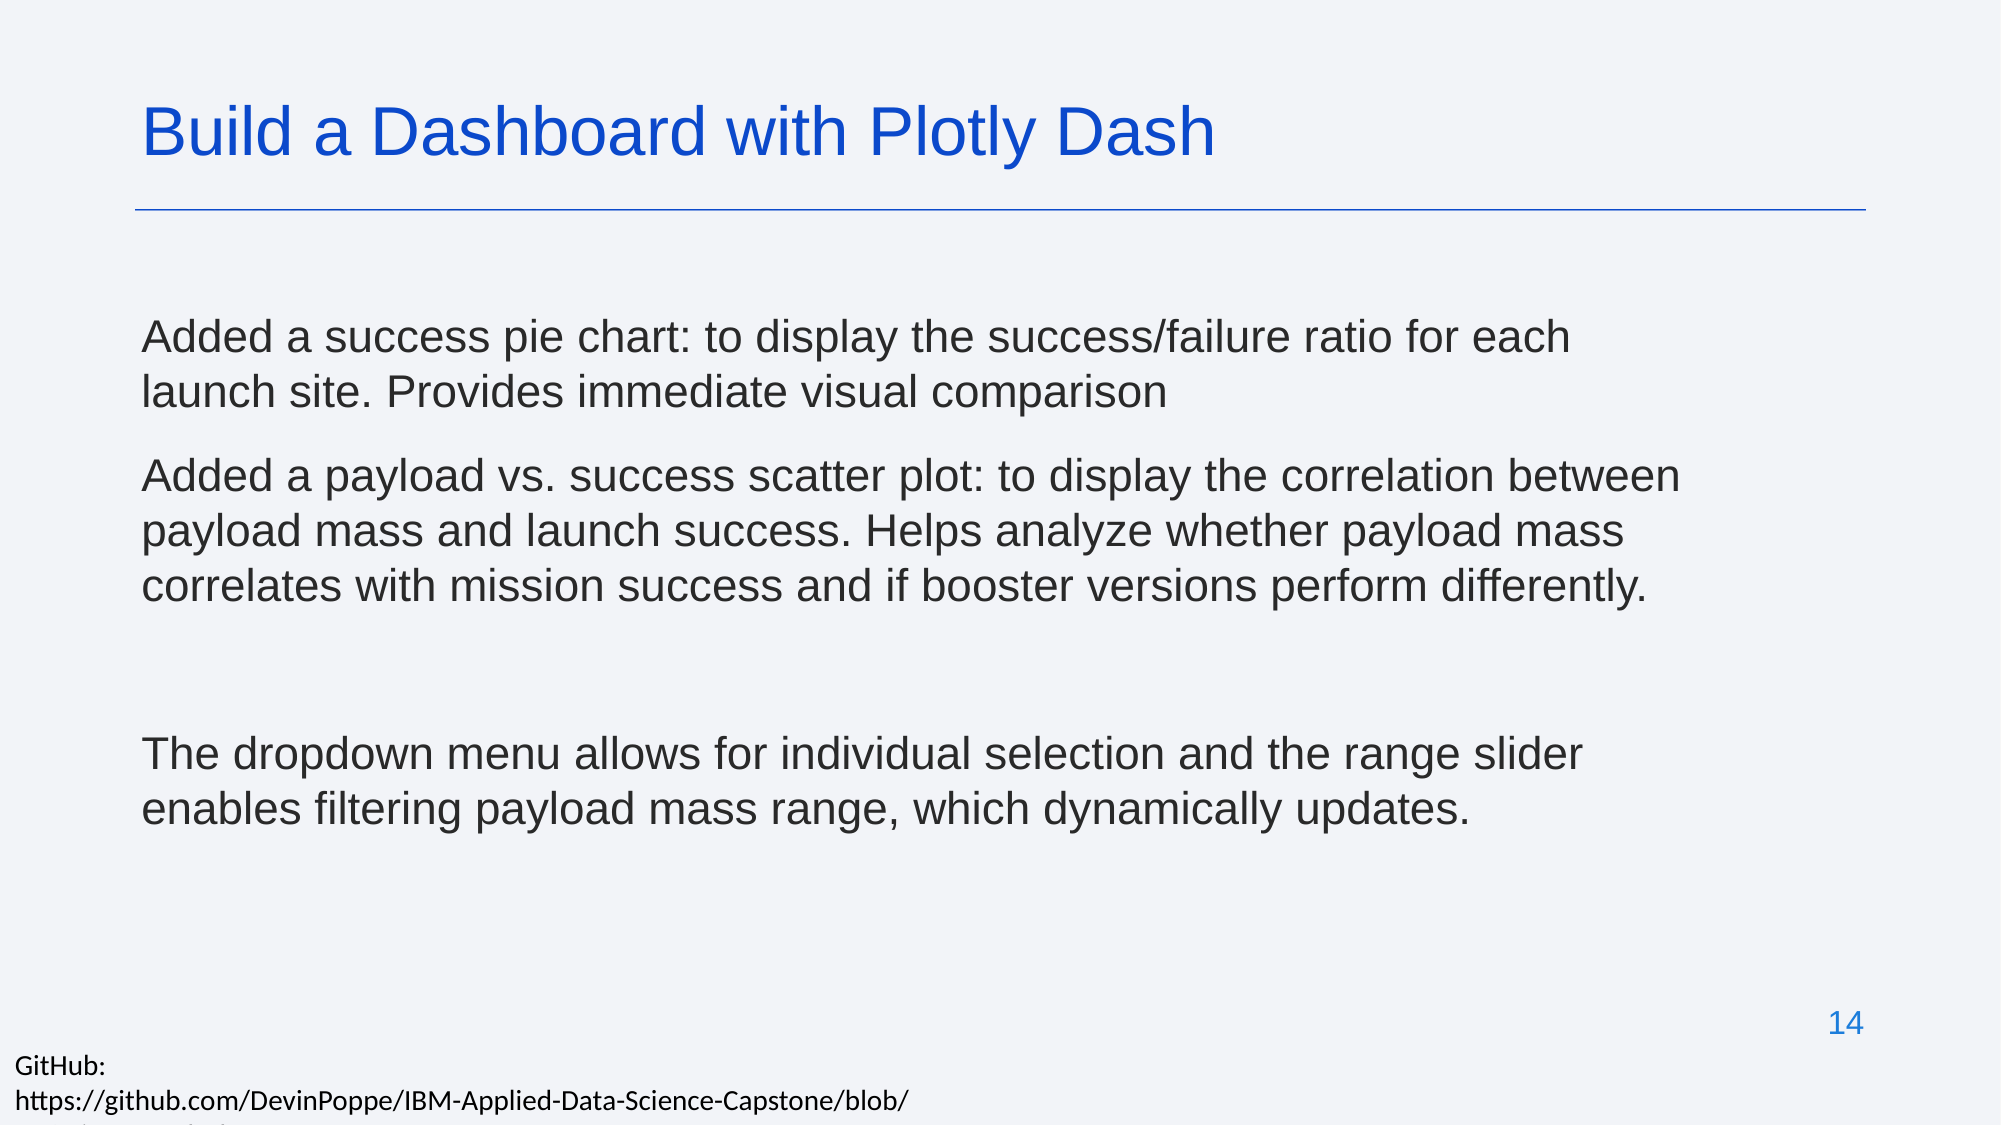

Build a Dashboard with Plotly Dash
Added a success pie chart: to display the success/failure ratio for each launch site. Provides immediate visual comparison
Added a payload vs. success scatter plot: to display the correlation between payload mass and launch success. Helps analyze whether payload mass correlates with mission success and if booster versions perform differently.

The dropdown menu allows for individual selection and the range slider enables filtering payload mass range, which dynamically updates.

14
GitHub: https://github.com/DevinPoppe/IBM-Applied-Data-Science-Capstone/blob/main/spacex_dash_app.py